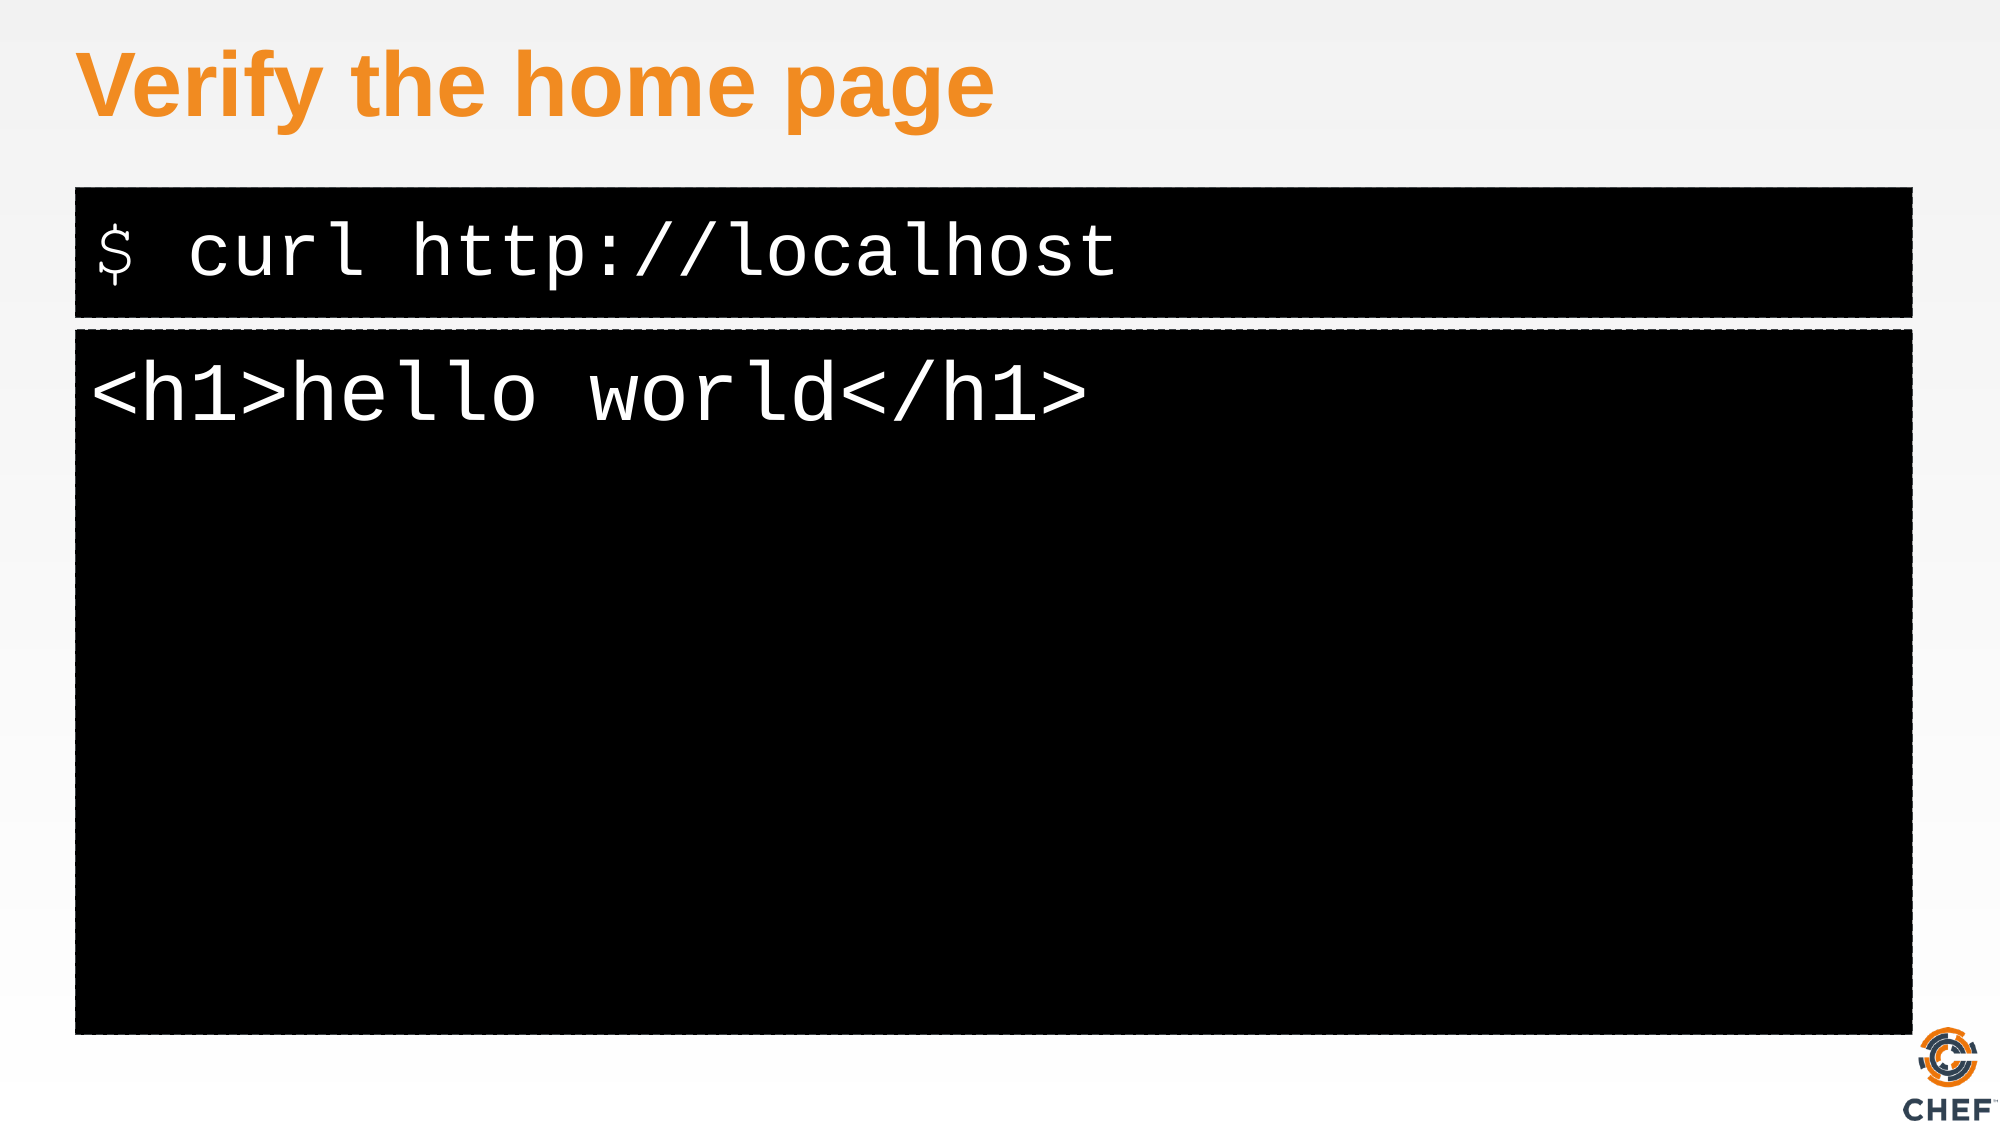

# Verify the home page
curl http://localhost
<h1>hello world</h1>